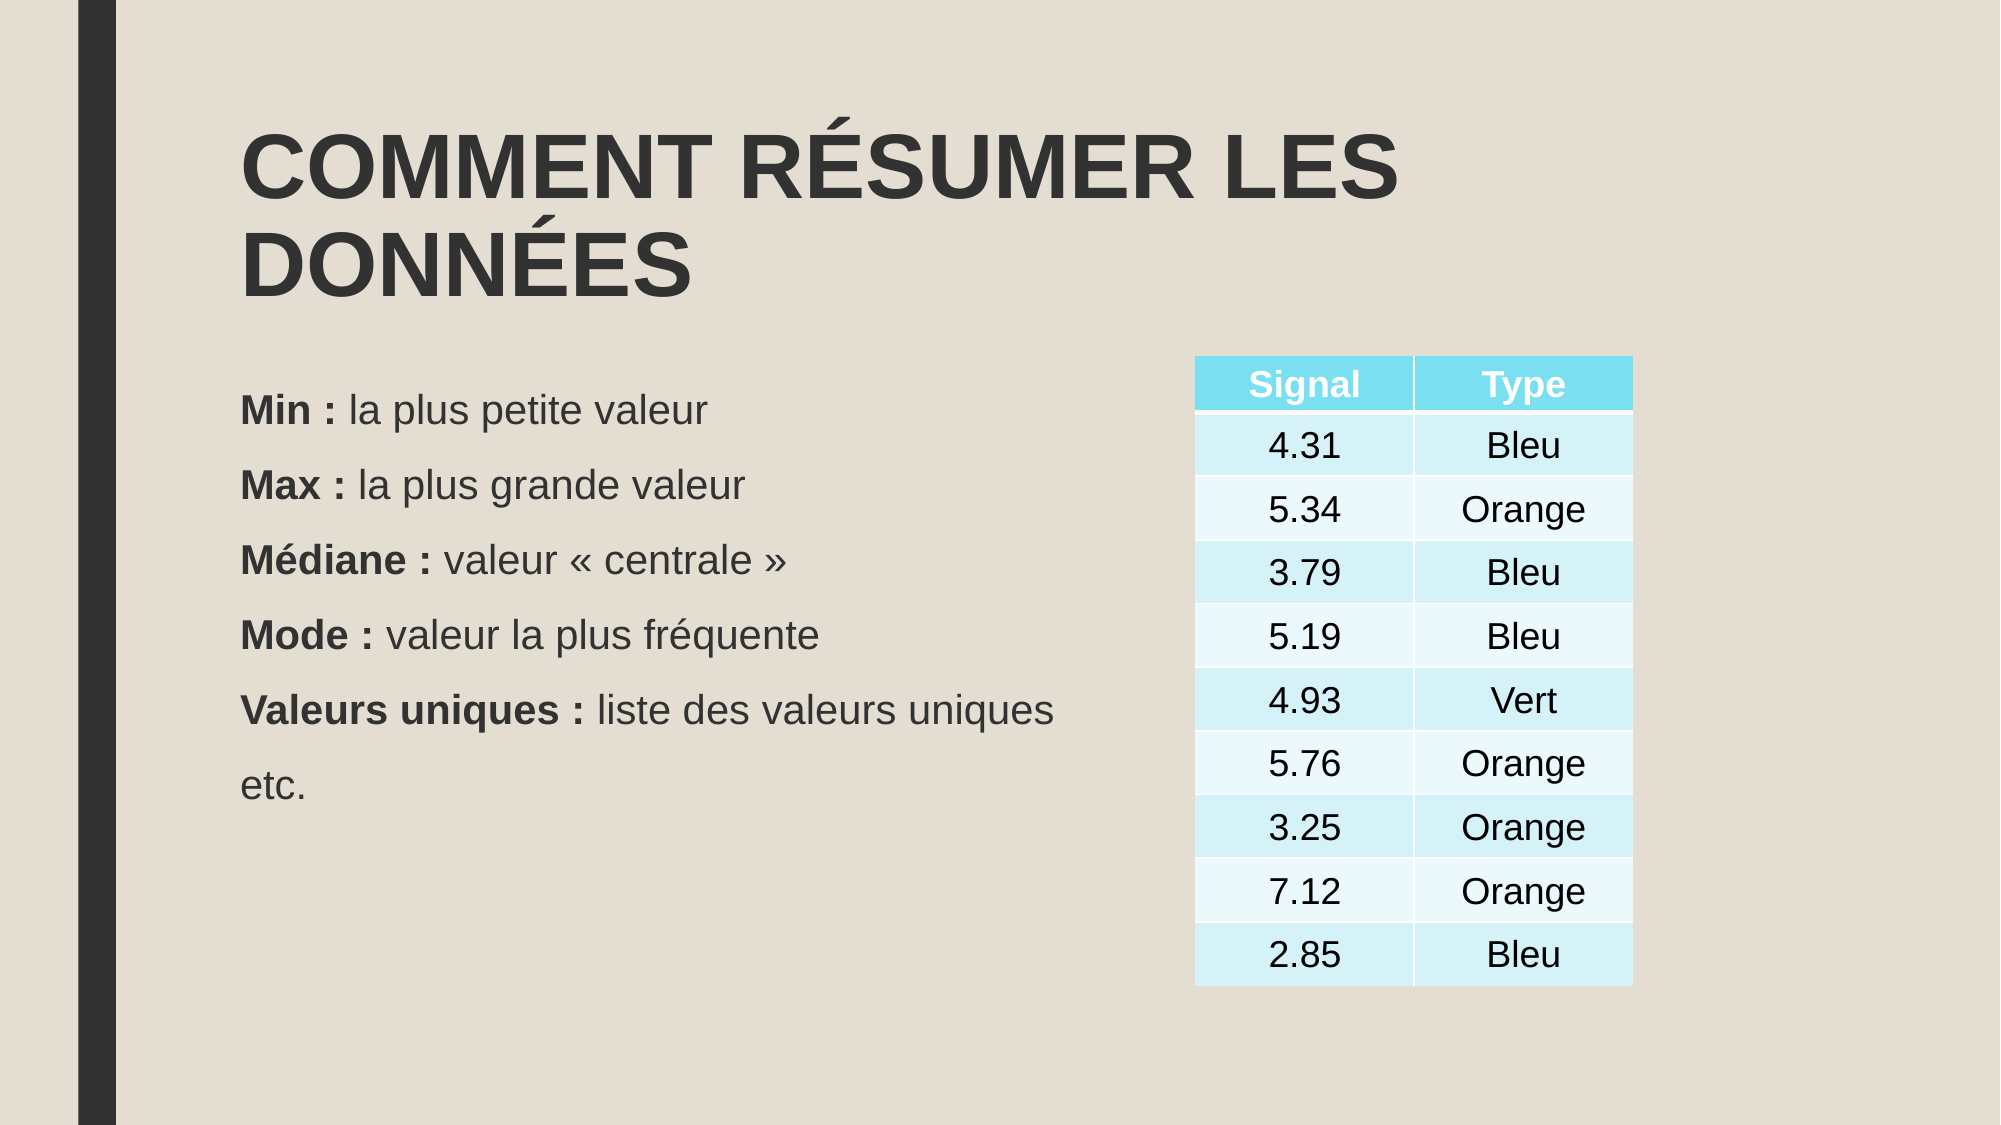

# COMMENT RÉSUMER LES DONNÉES
| Signal | Type |
| --- | --- |
| 4.31 | Bleu |
| 5.34 | Orange |
| 3.79 | Bleu |
| 5.19 | Bleu |
| 4.93 | Vert |
| 5.76 | Orange |
| 3.25 | Orange |
| 7.12 | Orange |
| 2.85 | Bleu |
Min : la plus petite valeur
Max : la plus grande valeur
Médiane : valeur « centrale »
Mode : valeur la plus fréquente
Valeurs uniques : liste des valeurs uniques
etc.